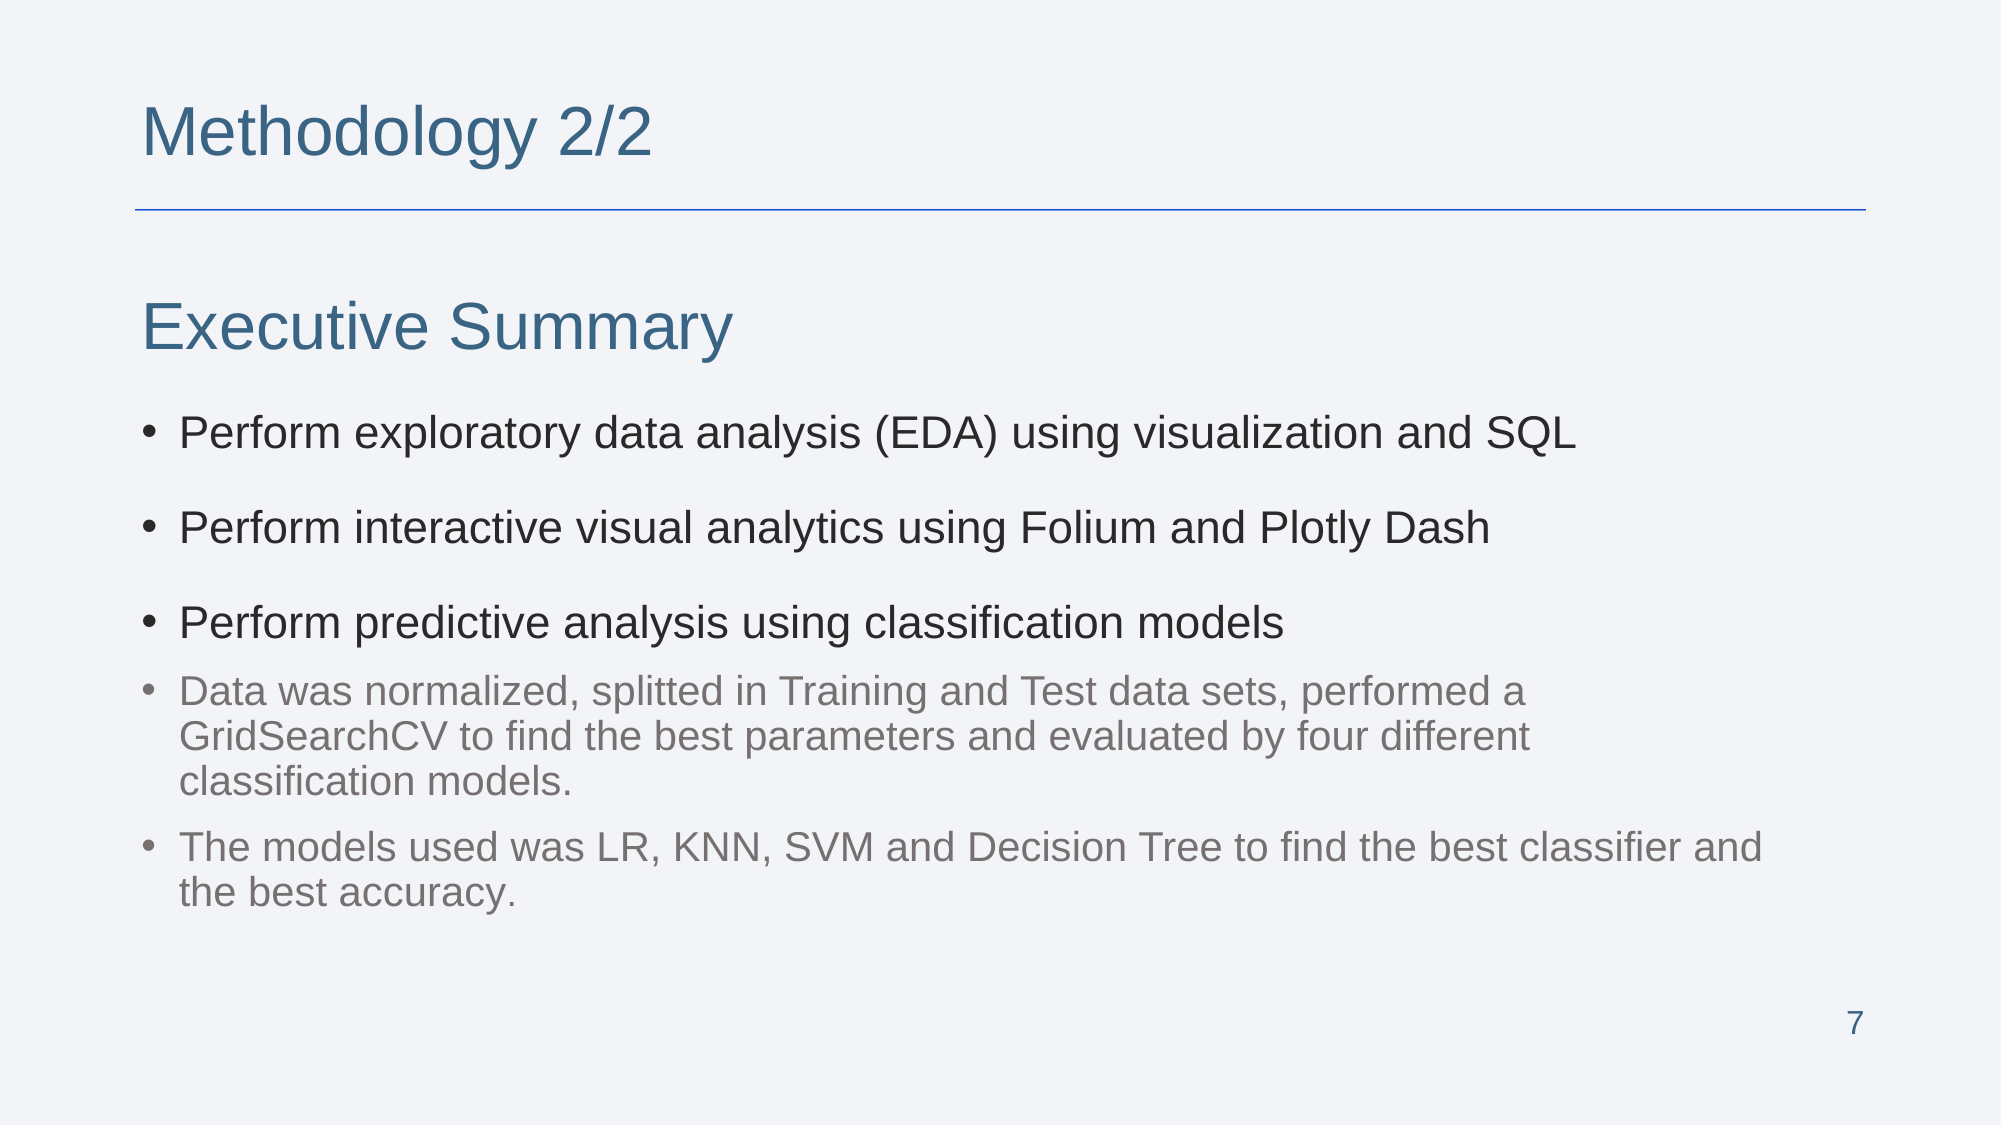

Methodology 2/2
Executive Summary
Perform exploratory data analysis (EDA) using visualization and SQL
Perform interactive visual analytics using Folium and Plotly Dash
Perform predictive analysis using classification models
Data was normalized, splitted in Training and Test data sets, performed a GridSearchCV to find the best parameters and evaluated by four different classification models.
The models used was LR, KNN, SVM and Decision Tree to find the best classifier and the best accuracy.
7